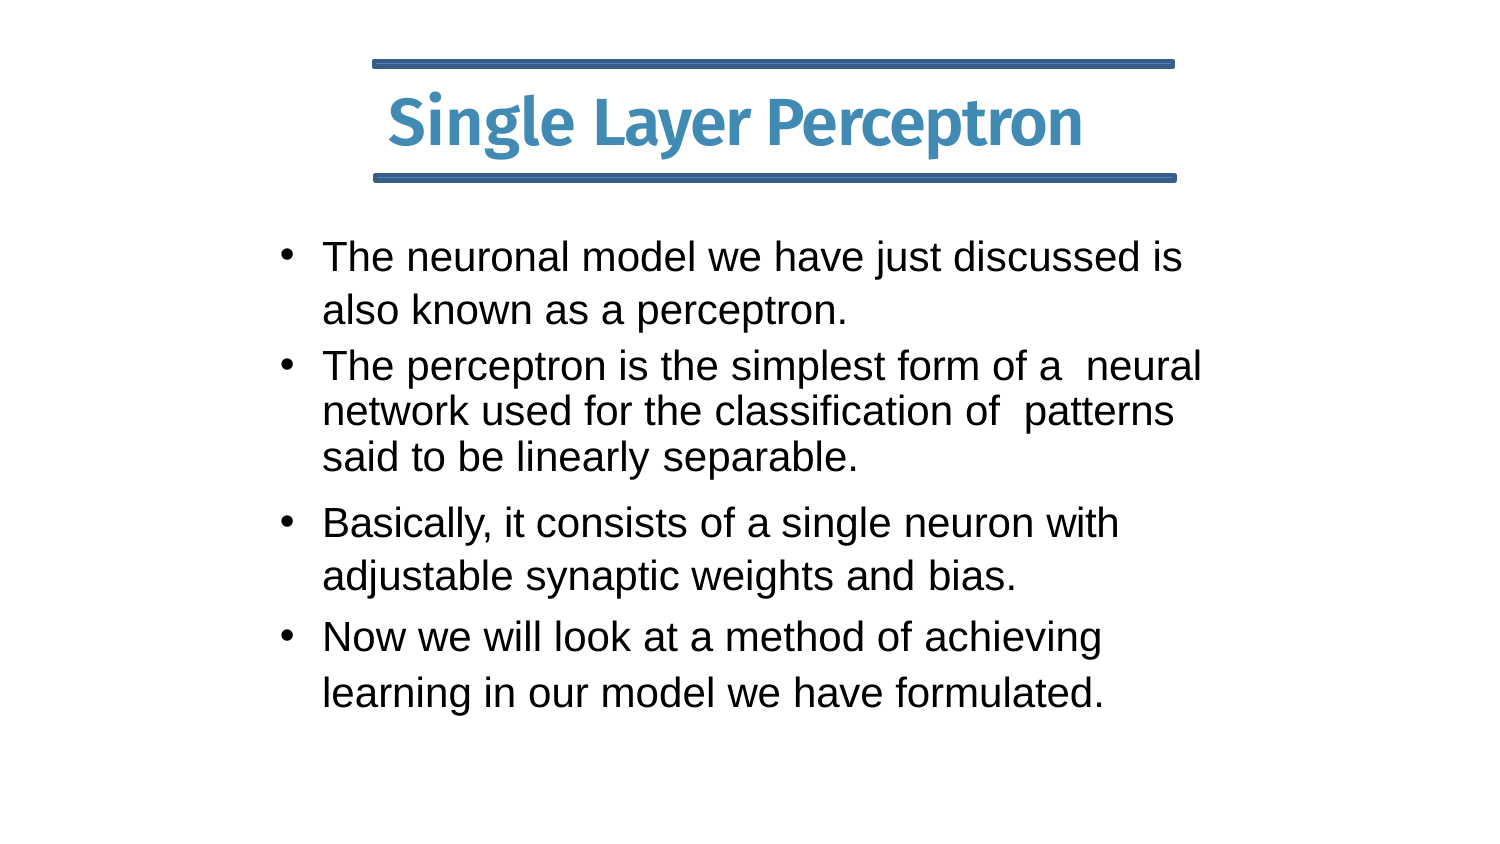

21

# Single Layer Perceptron

The neuronal model we have just discussed is  also known as a perceptron.
The perceptron is the simplest form of a  neural network used for the classification of  patterns said to be linearly separable.
Basically, it consists of a single neuron with adjustable synaptic weights and bias.
Now we will look at a method of achieving learning in our model we have formulated.